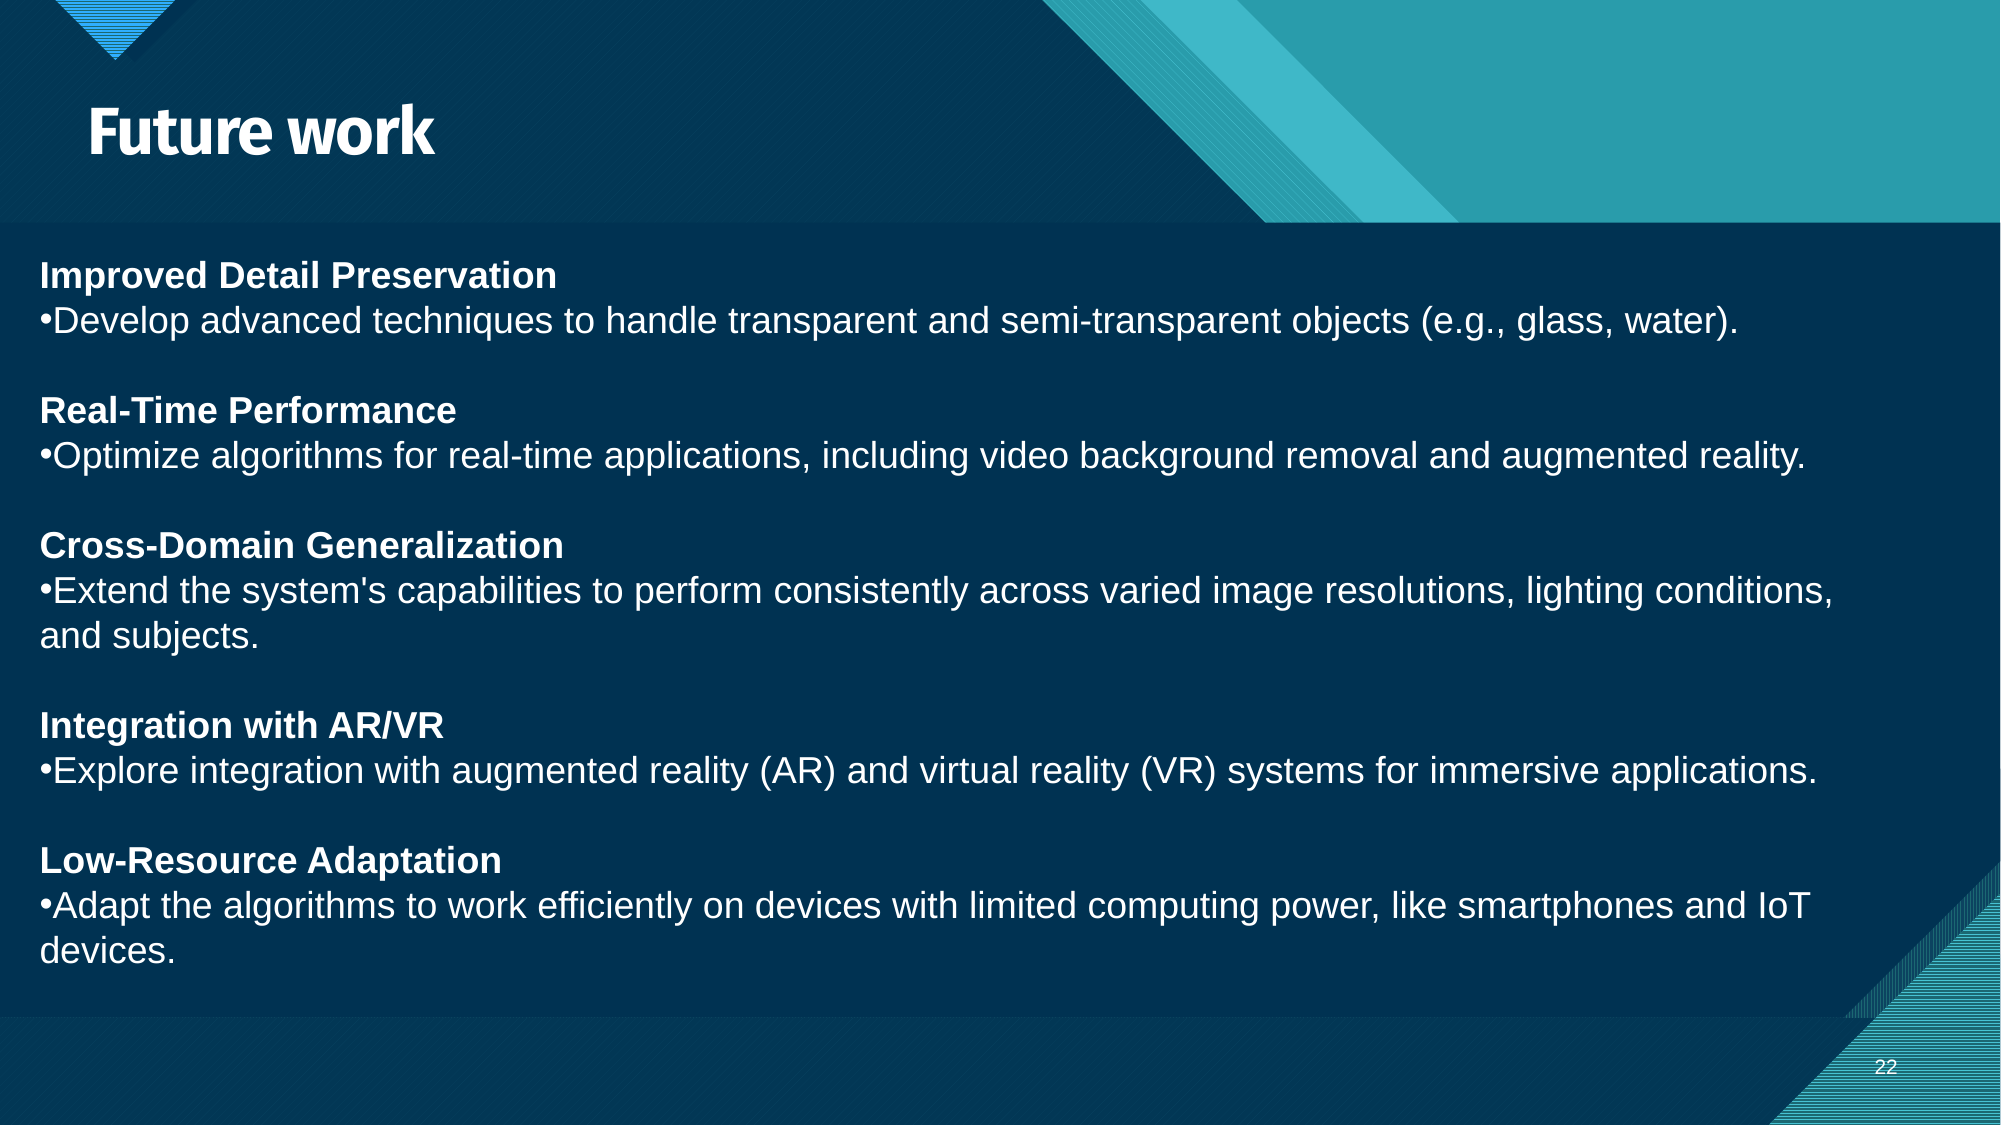

# Future work
Improved Detail Preservation
Develop advanced techniques to handle transparent and semi-transparent objects (e.g., glass, water).

Real-Time Performance
Optimize algorithms for real-time applications, including video background removal and augmented reality.

Cross-Domain Generalization
Extend the system's capabilities to perform consistently across varied image resolutions, lighting conditions, and subjects.

Integration with AR/VR
Explore integration with augmented reality (AR) and virtual reality (VR) systems for immersive applications.

Low-Resource Adaptation
Adapt the algorithms to work efficiently on devices with limited computing power, like smartphones and IoT devices.
22